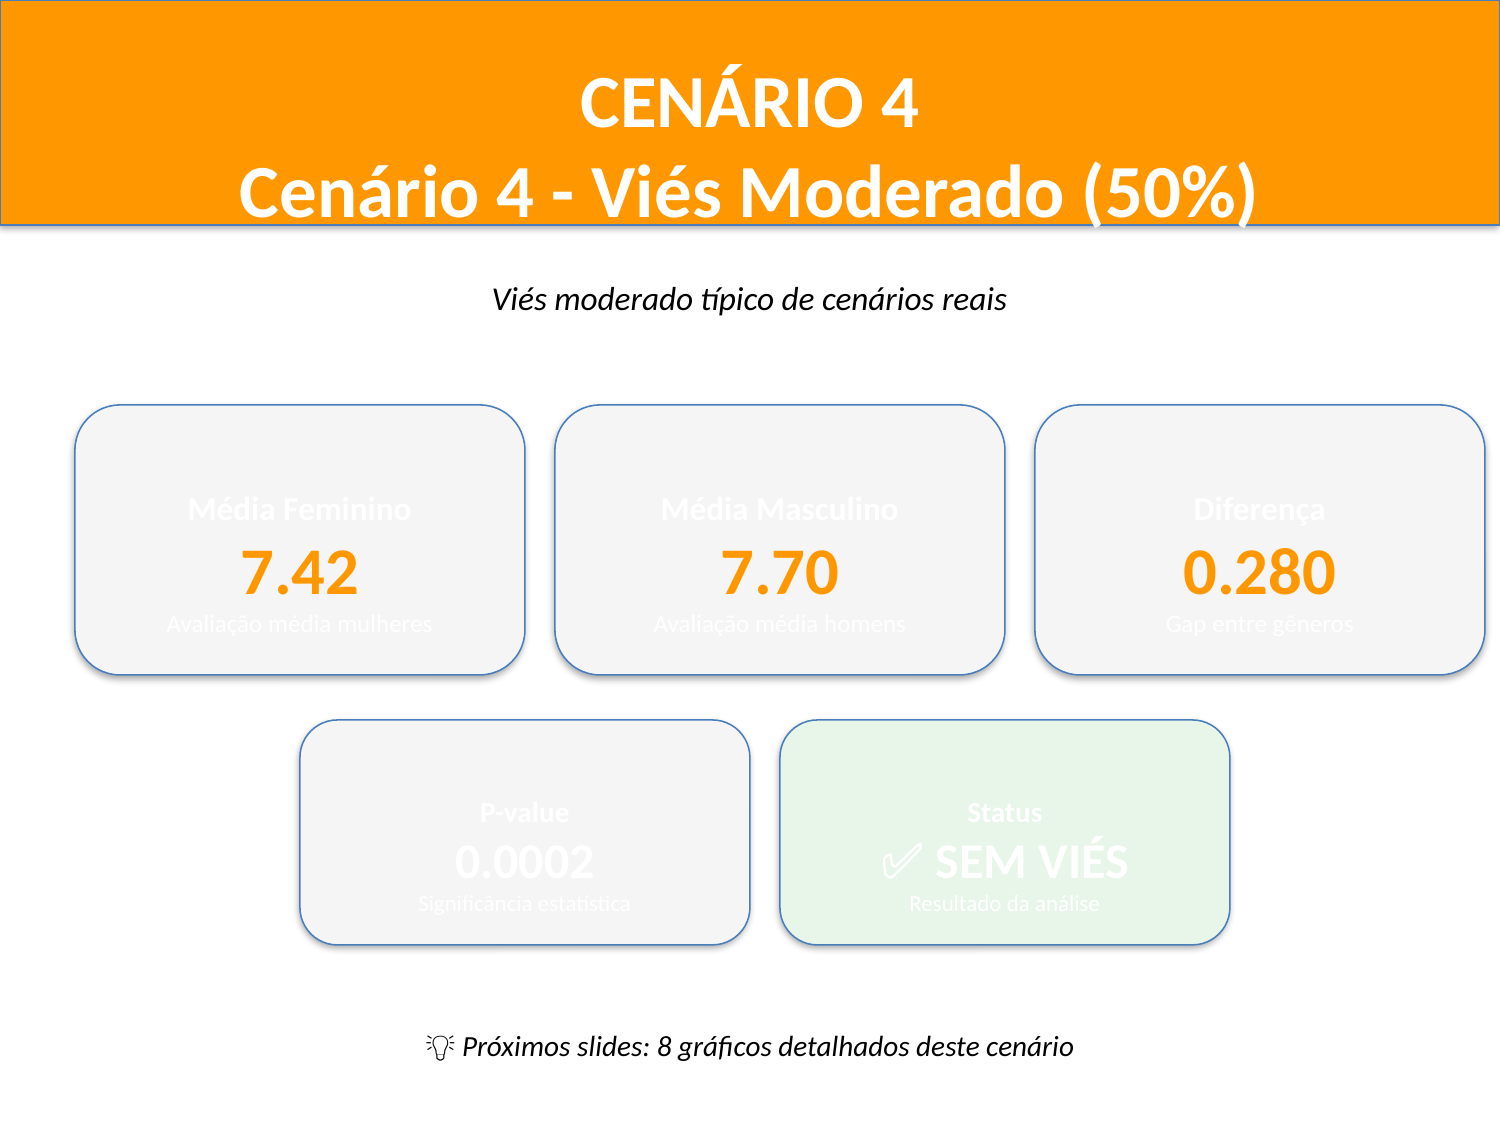

CENÁRIO 4
Cenário 4 - Viés Moderado (50%)
Viés moderado típico de cenários reais

Média Feminino
7.42
Avaliação média mulheres

Média Masculino
7.70
Avaliação média homens

Diferença
0.280
Gap entre gêneros

P-value
0.0002
Significância estatística

Status
✅ SEM VIÉS
Resultado da análise
💡 Próximos slides: 8 gráficos detalhados deste cenário